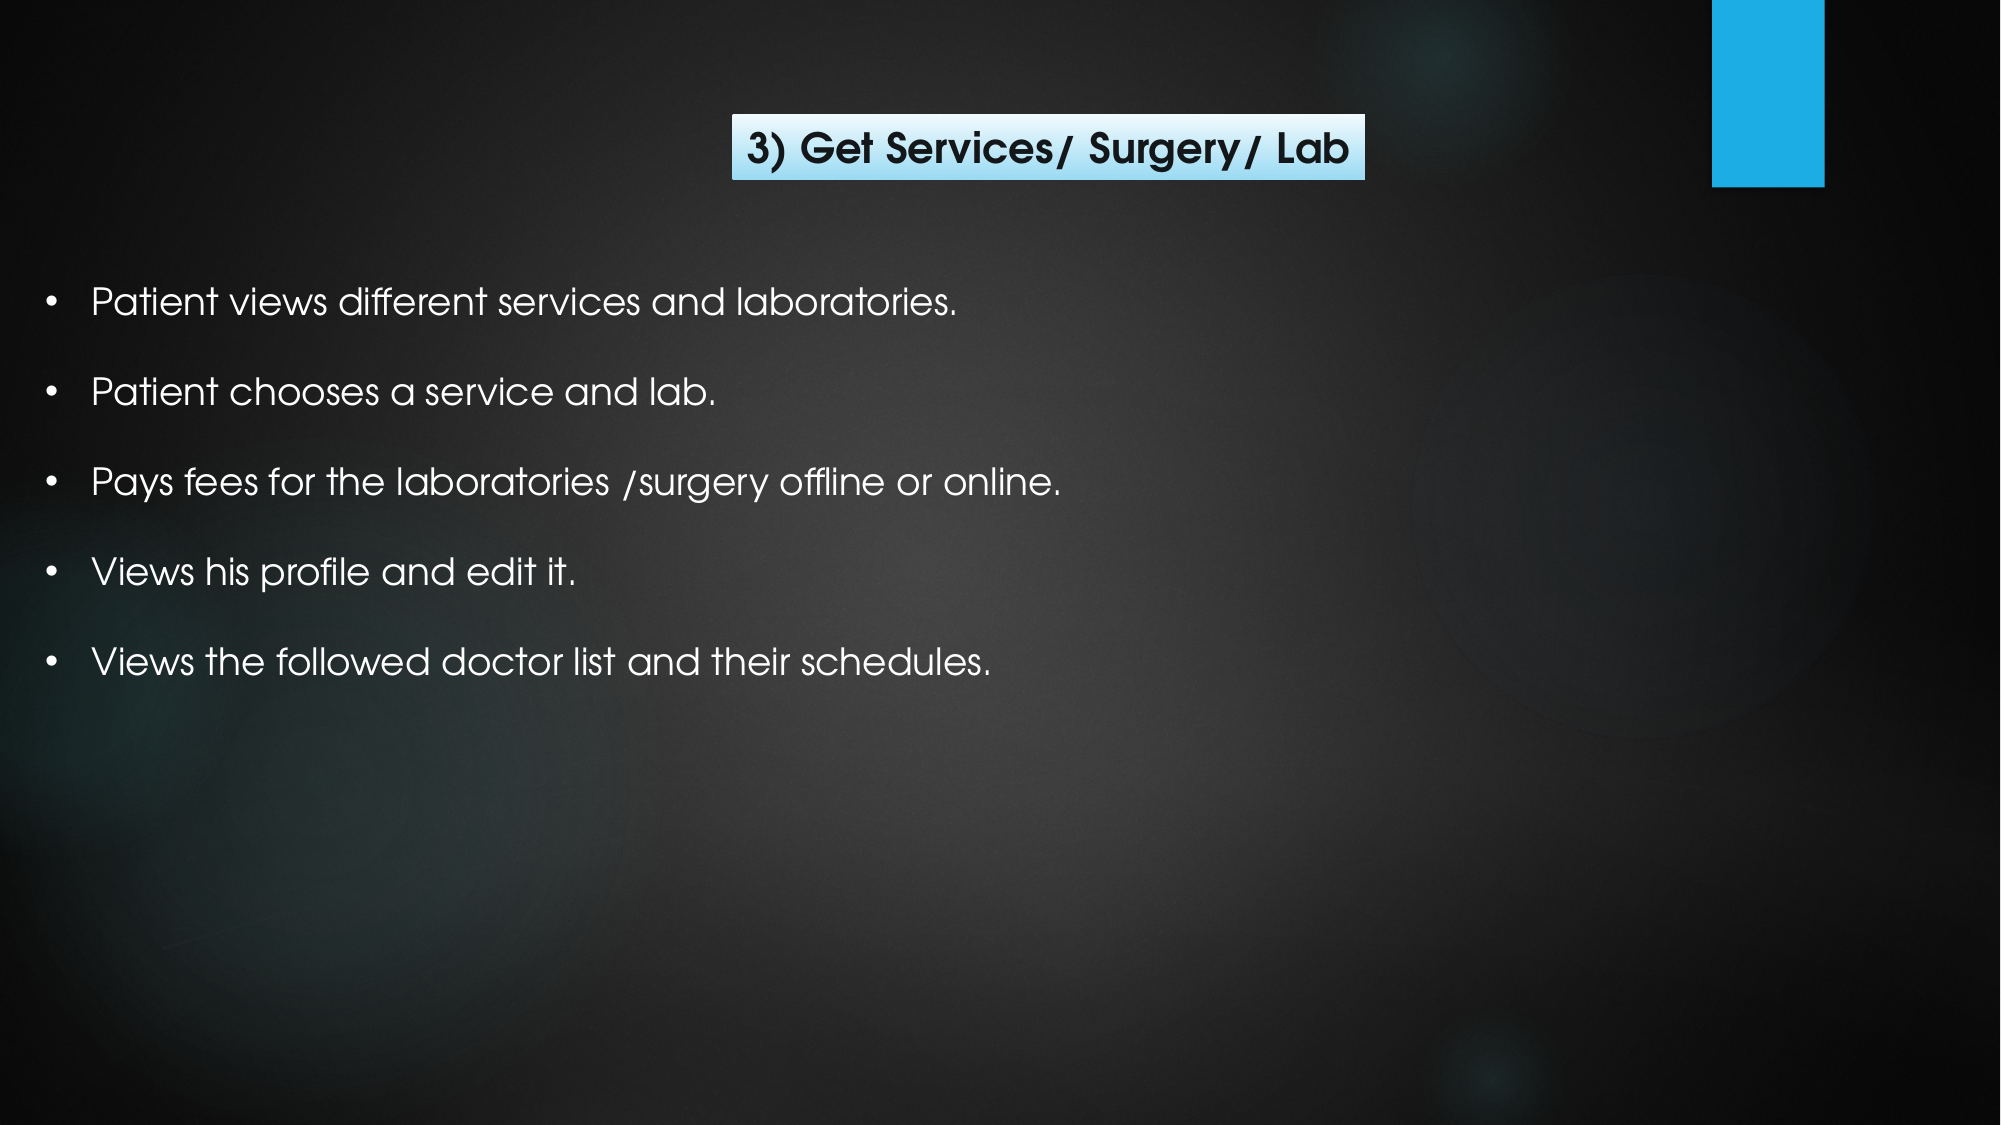

3) Get Services/ Surgery/ Lab
Patient views different services and laboratories.

Patient chooses a service and lab.

Pays fees for the laboratories /surgery offline or online.

Views his profile and edit it.

Views the followed doctor list and their schedules.